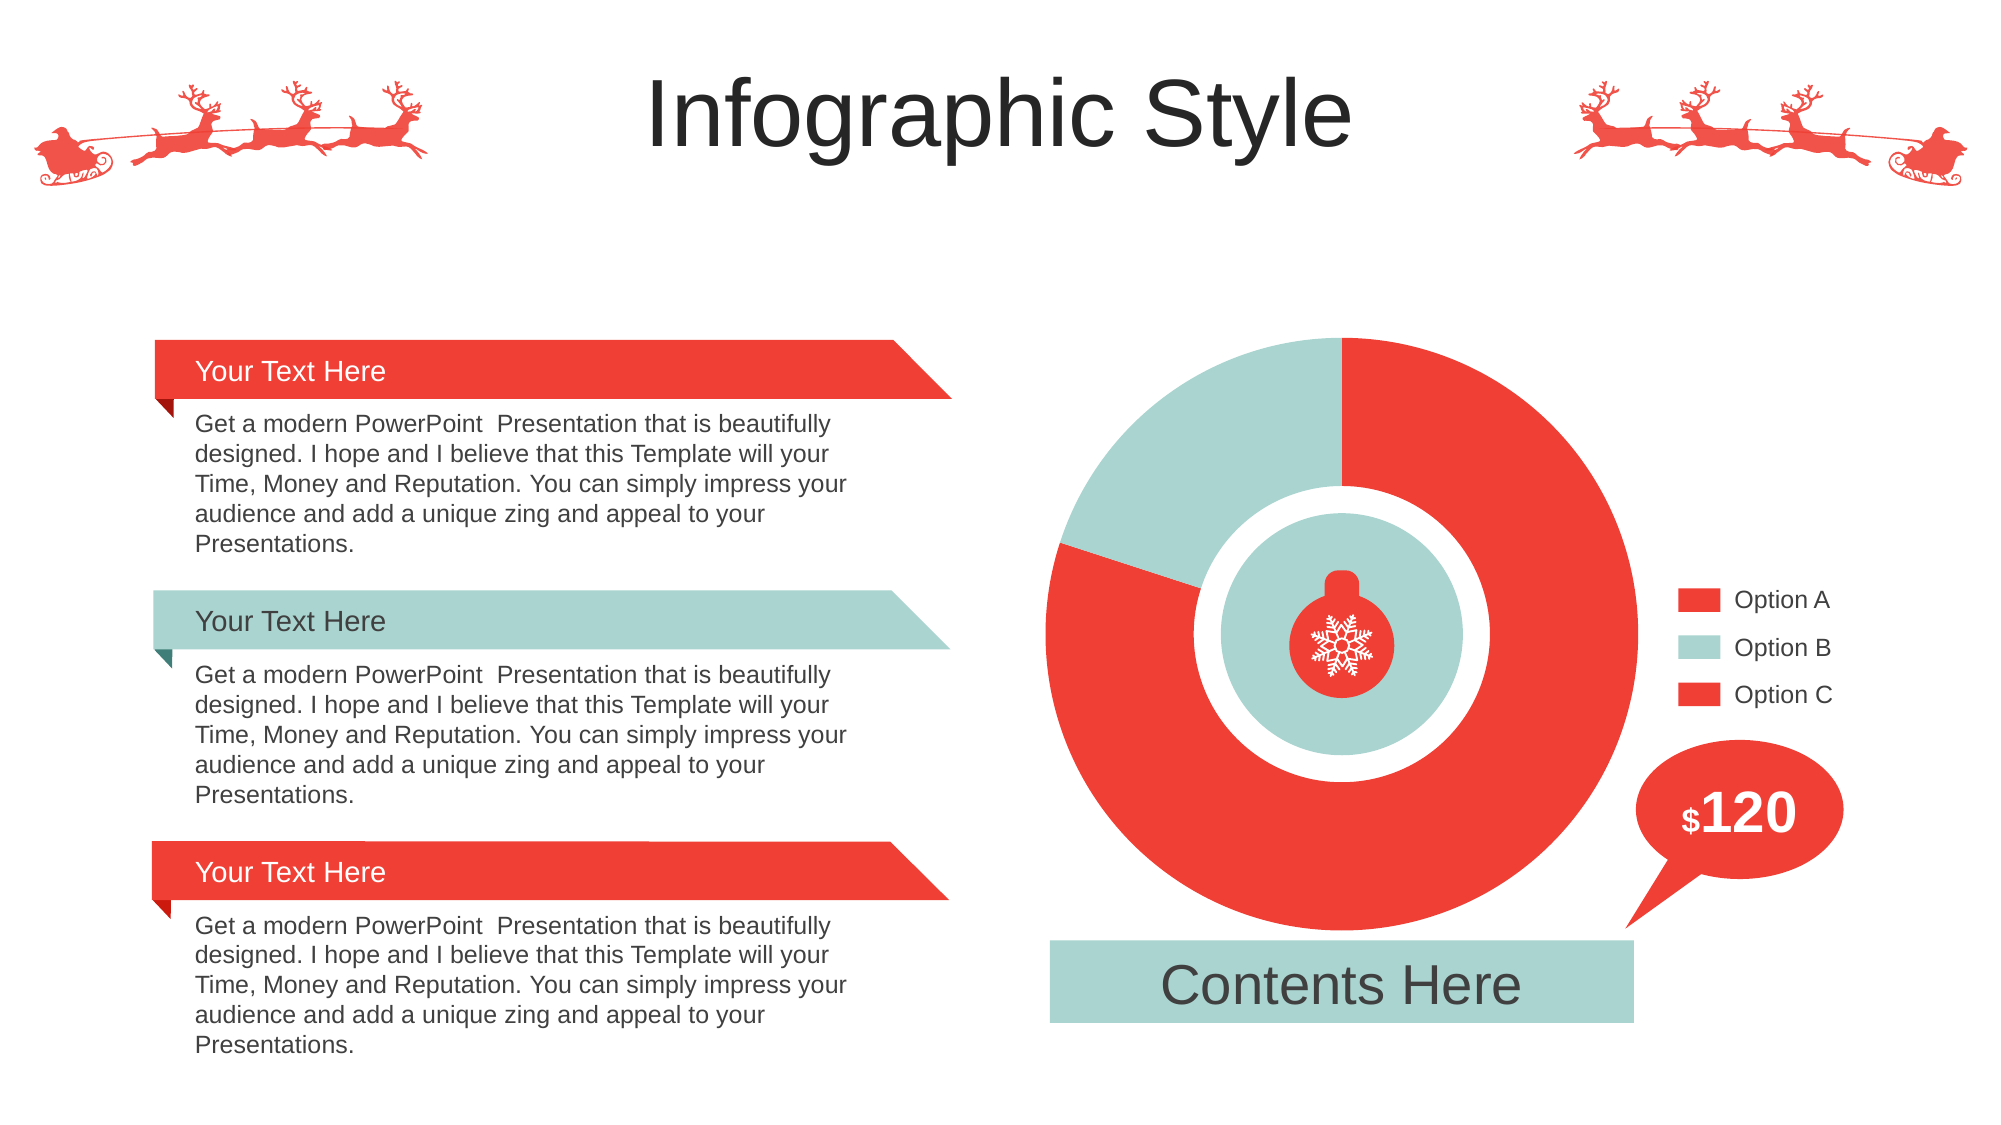

Infographic Style

### Chart

| Category | Sales |
|---|---|
| Text A | 5.0 |
| Text B | 3.0 |
| Text C | 2.0 |

Your Text Here
Get a modern PowerPoint  Presentation that is beautifully designed. I hope and I believe that this Template will your Time, Money and Reputation. You can simply impress your audience and add a unique zing and appeal to your Presentations.

Option A

Option B

Option C

Your Text Here
Get a modern PowerPoint  Presentation that is beautifully designed. I hope and I believe that this Template will your Time, Money and Reputation. You can simply impress your audience and add a unique zing and appeal to your Presentations.
$120

Your Text Here
Get a modern PowerPoint  Presentation that is beautifully designed. I hope and I believe that this Template will your Time, Money and Reputation. You can simply impress your audience and add a unique zing and appeal to your Presentations.
Contents Here